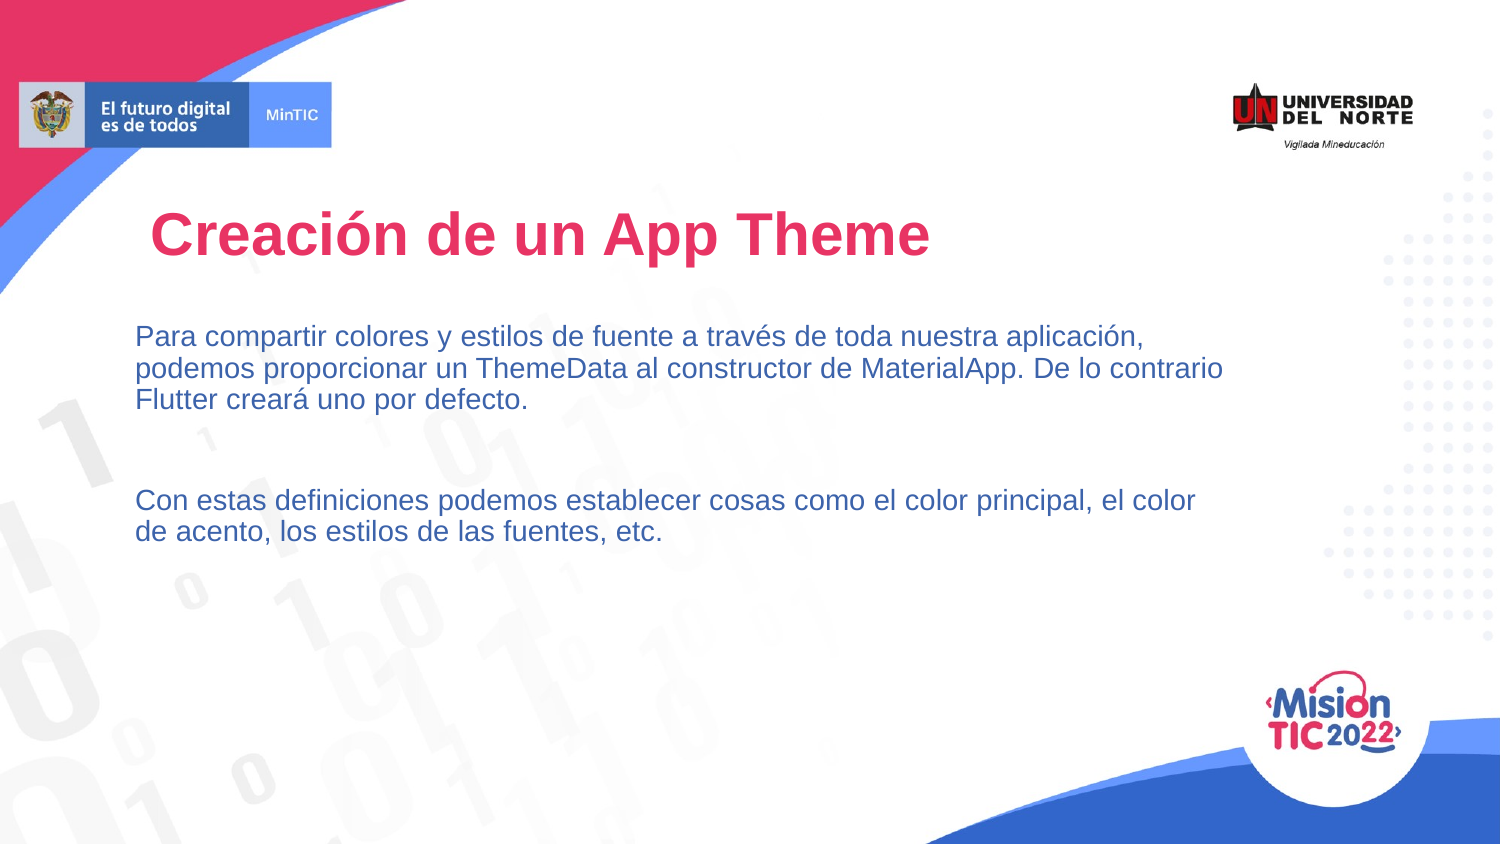

Creación de un App Theme
Para compartir colores y estilos de fuente a través de toda nuestra aplicación, podemos proporcionar un ThemeData al constructor de MaterialApp. De lo contrario Flutter creará uno por defecto.

Con estas definiciones podemos establecer cosas como el color principal, el color de acento, los estilos de las fuentes, etc.